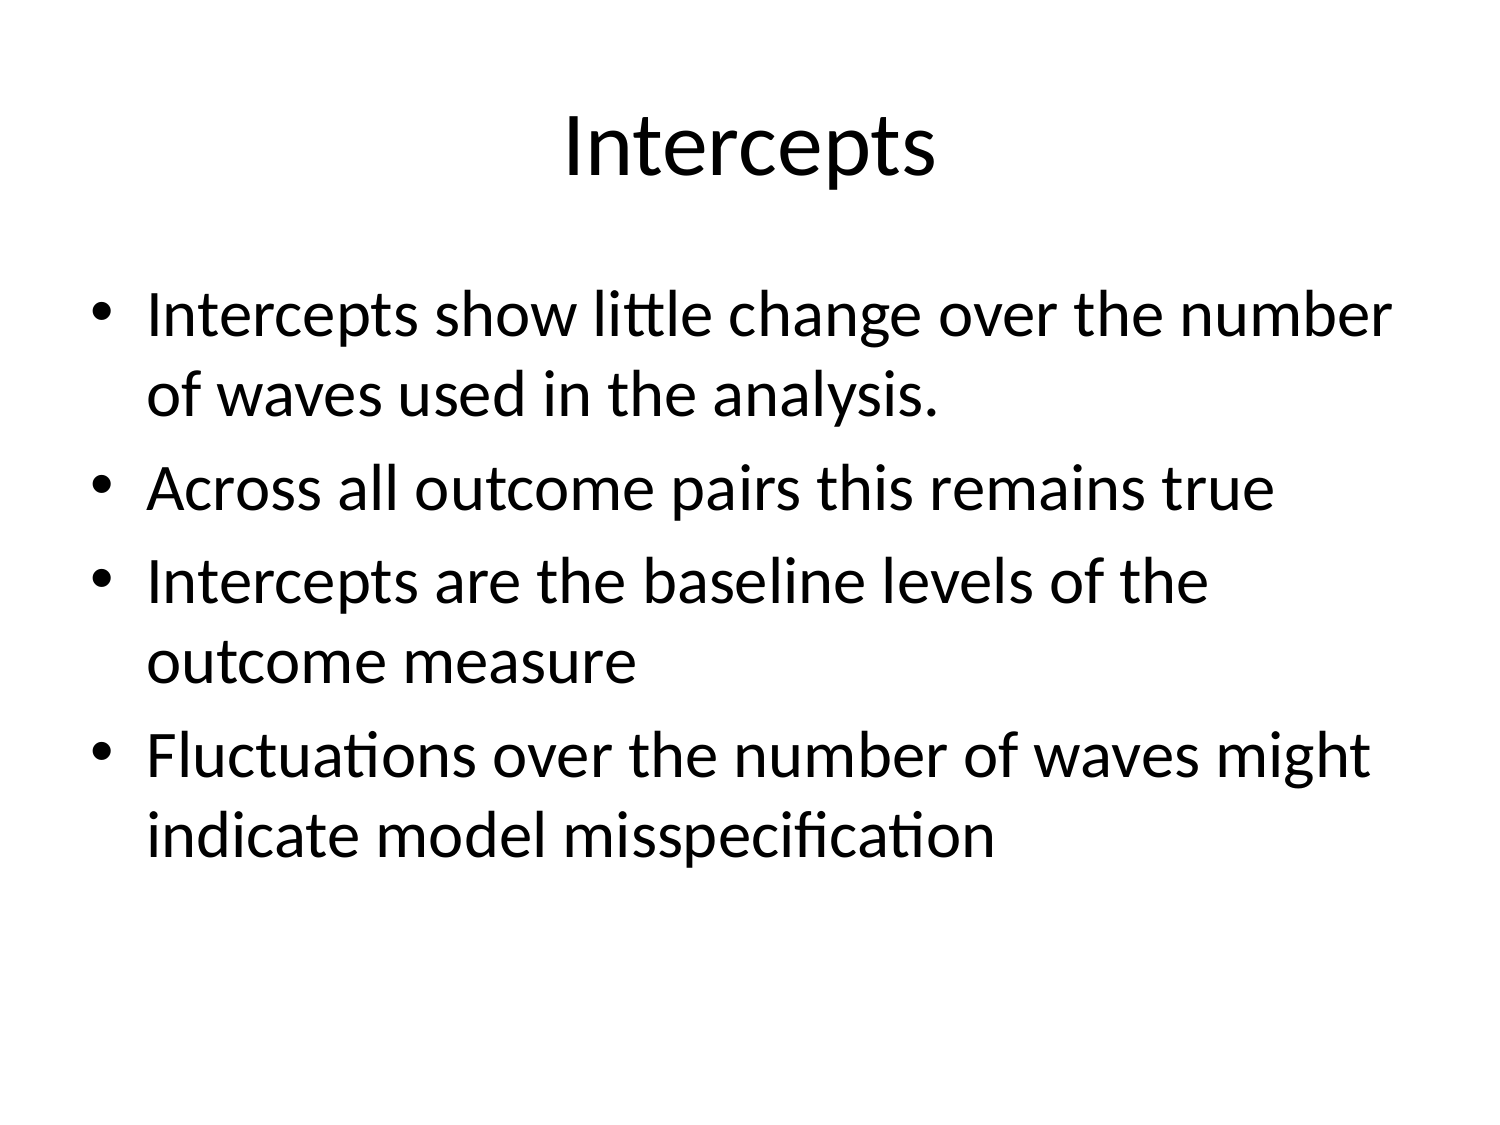

# Intercepts
Intercepts show little change over the number of waves used in the analysis.
Across all outcome pairs this remains true
Intercepts are the baseline levels of the outcome measure
Fluctuations over the number of waves might indicate model misspecification